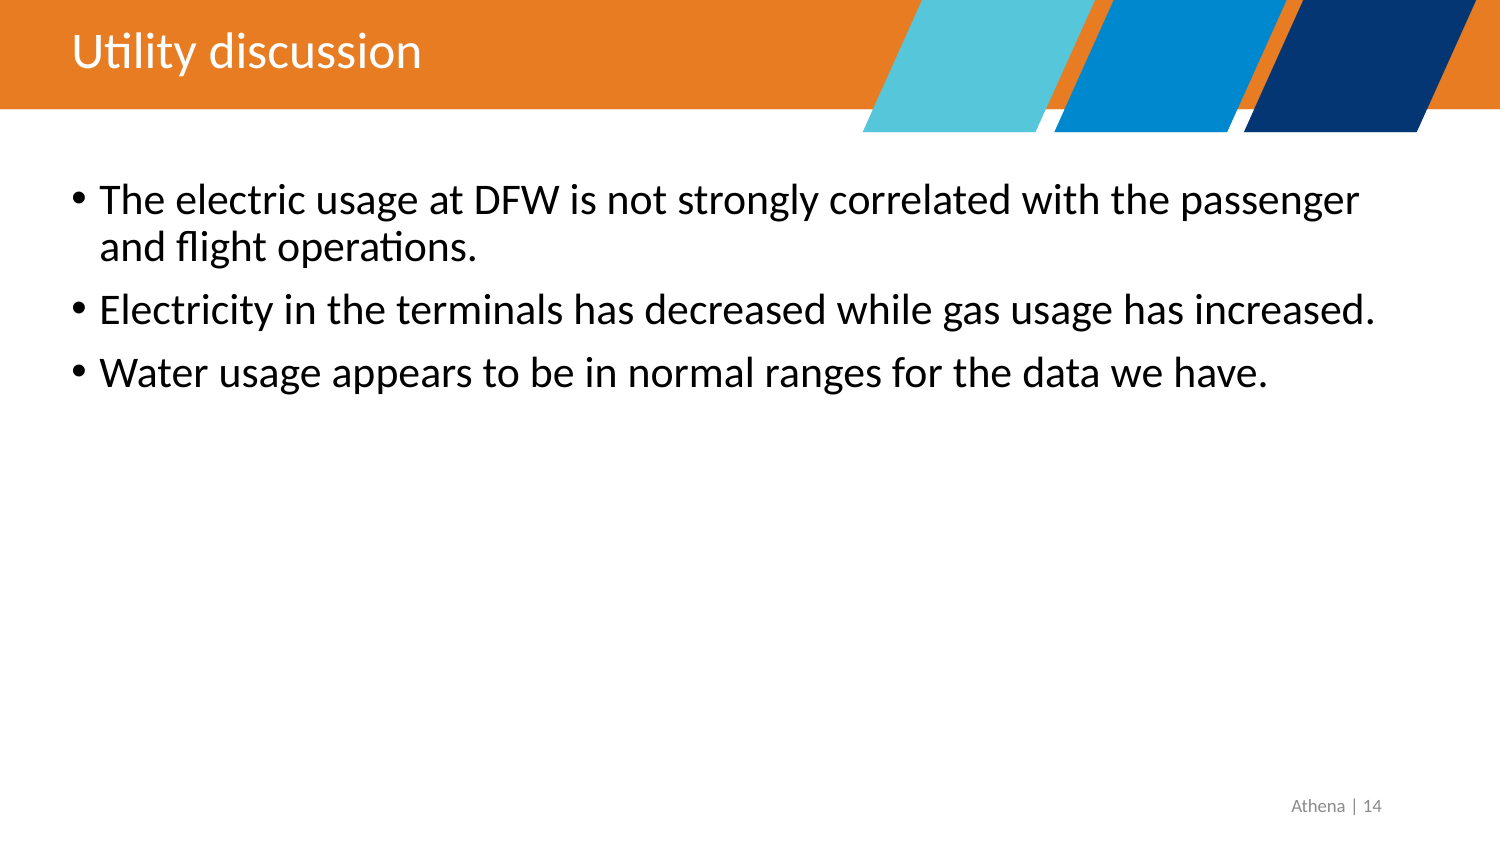

# Utility discussion
The electric usage at DFW is not strongly correlated with the passenger and flight operations.
Electricity in the terminals has decreased while gas usage has increased.
Water usage appears to be in normal ranges for the data we have.
Athena | 14